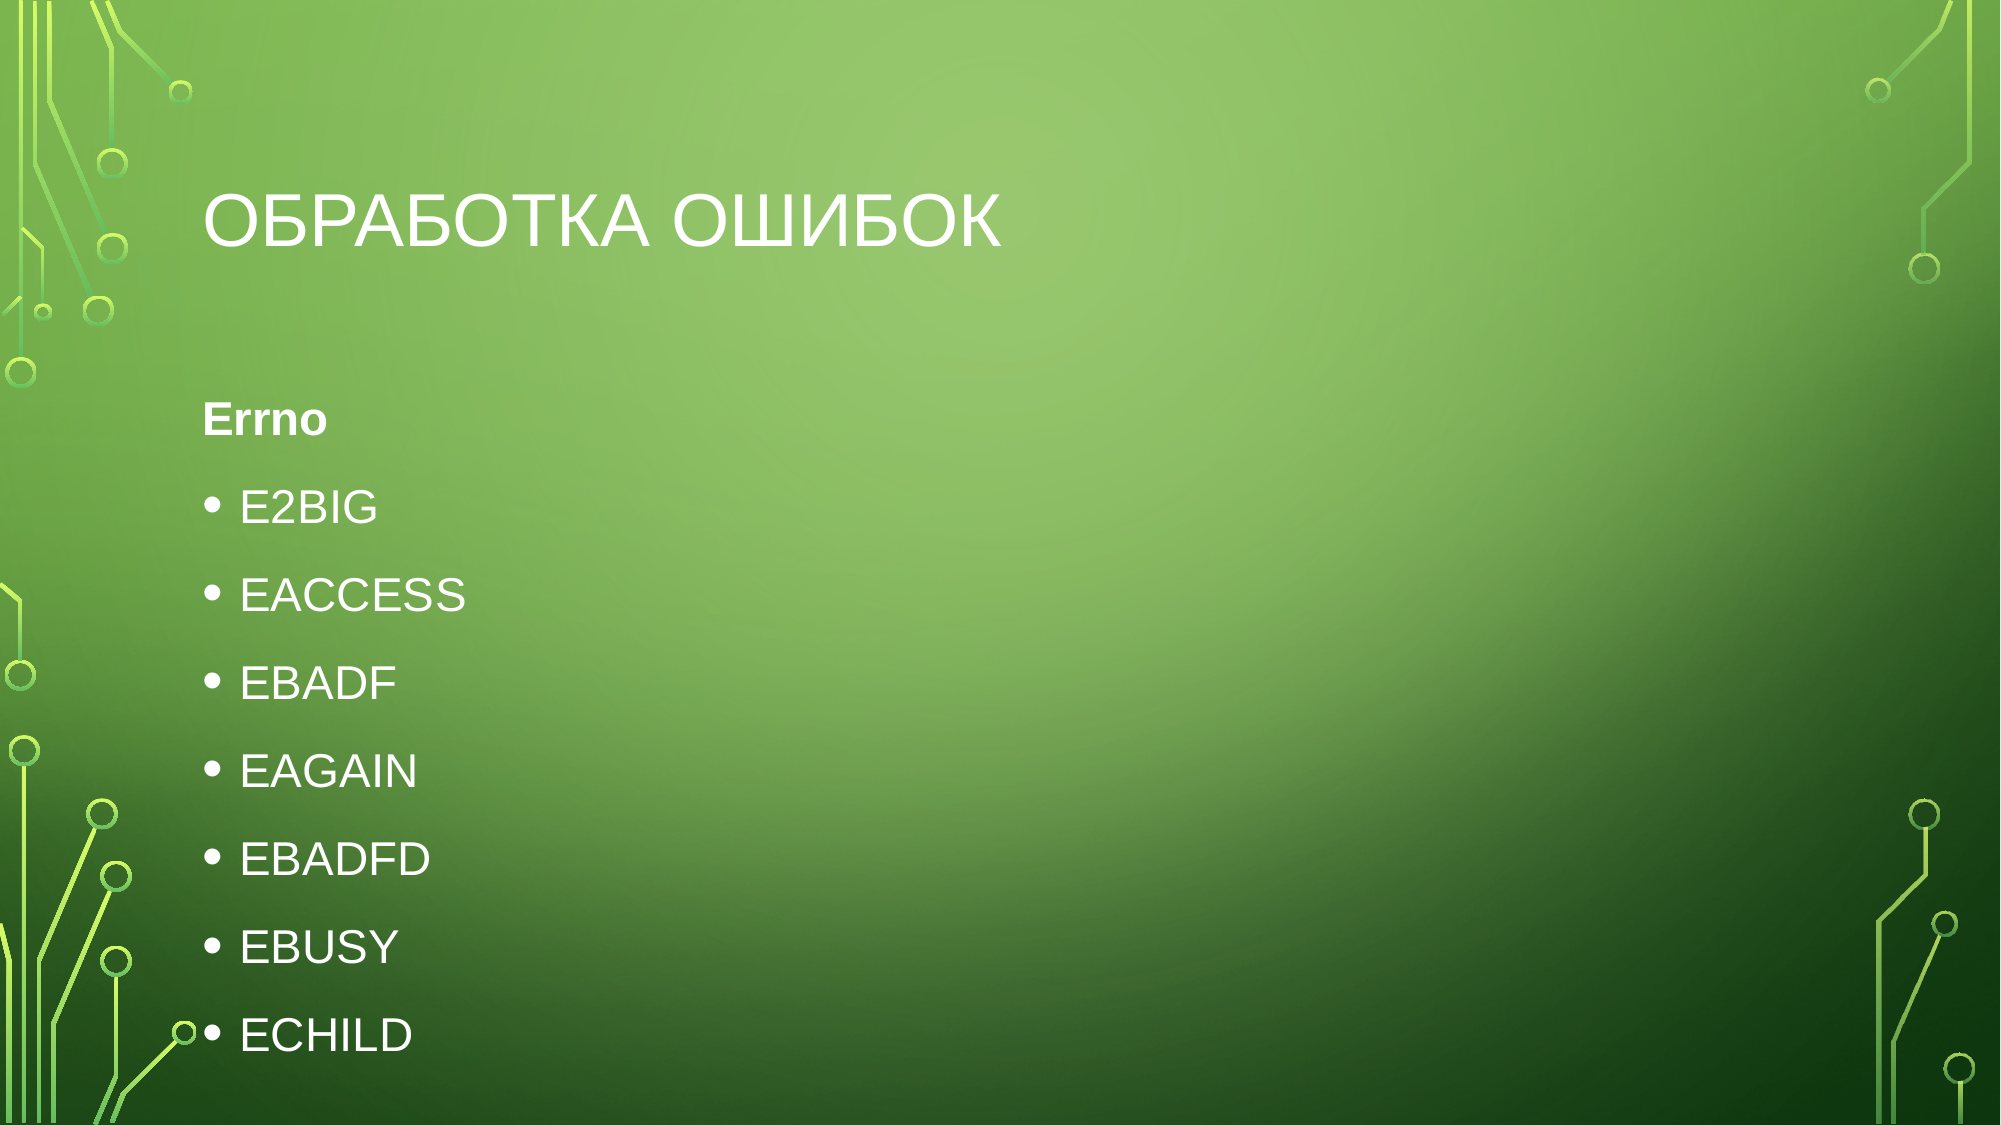

# Обработка ошибок
Errno
E2BIG
EACCESS
EBADF
EAGAIN
EBADFD
EBUSY
ECHILD